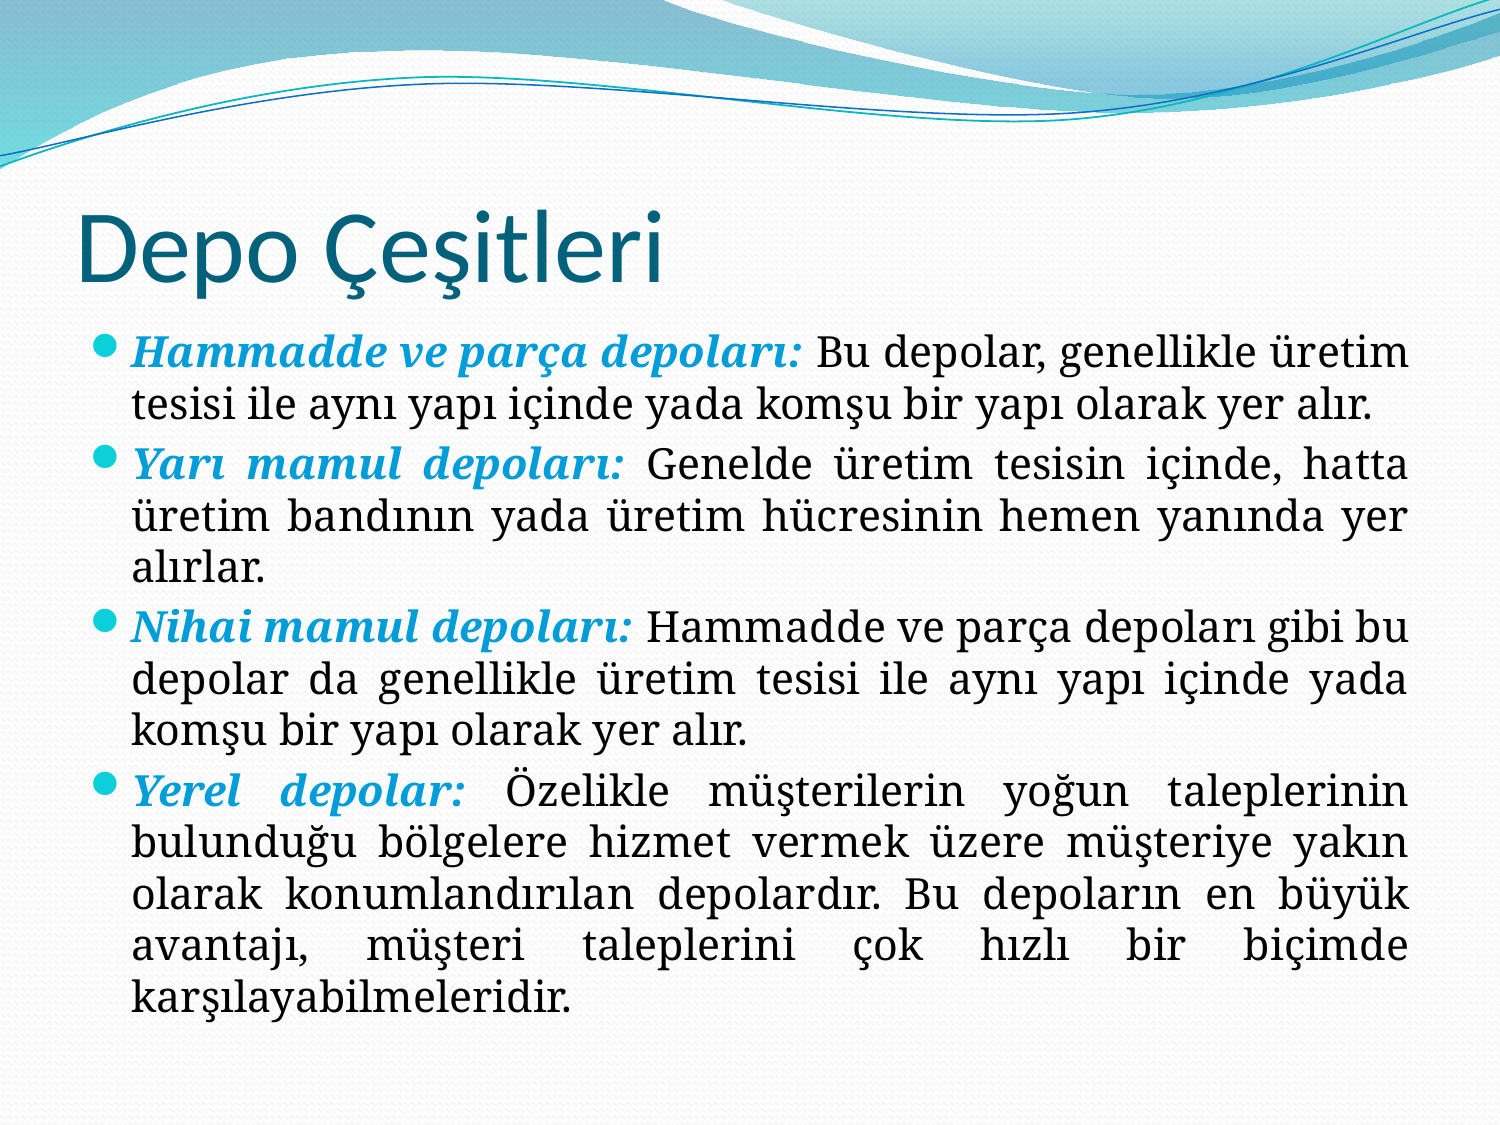

# Depo Çeşitleri
Hammadde ve parça depoları: Bu depolar, genellikle üretim tesisi ile aynı yapı içinde yada komşu bir yapı olarak yer alır.
Yarı mamul depoları: Genelde üretim tesisin içinde, hatta üretim bandının yada üretim hücresinin hemen yanında yer alırlar.
Nihai mamul depoları: Hammadde ve parça depoları gibi bu depolar da genellikle üretim tesisi ile aynı yapı içinde yada komşu bir yapı olarak yer alır.
Yerel depolar: Özelikle müşterilerin yoğun taleplerinin bulunduğu bölgelere hizmet vermek üzere müşteriye yakın olarak konumlandırılan depolardır. Bu depoların en büyük avantajı, müşteri taleplerini çok hızlı bir biçimde karşılayabilmeleridir.